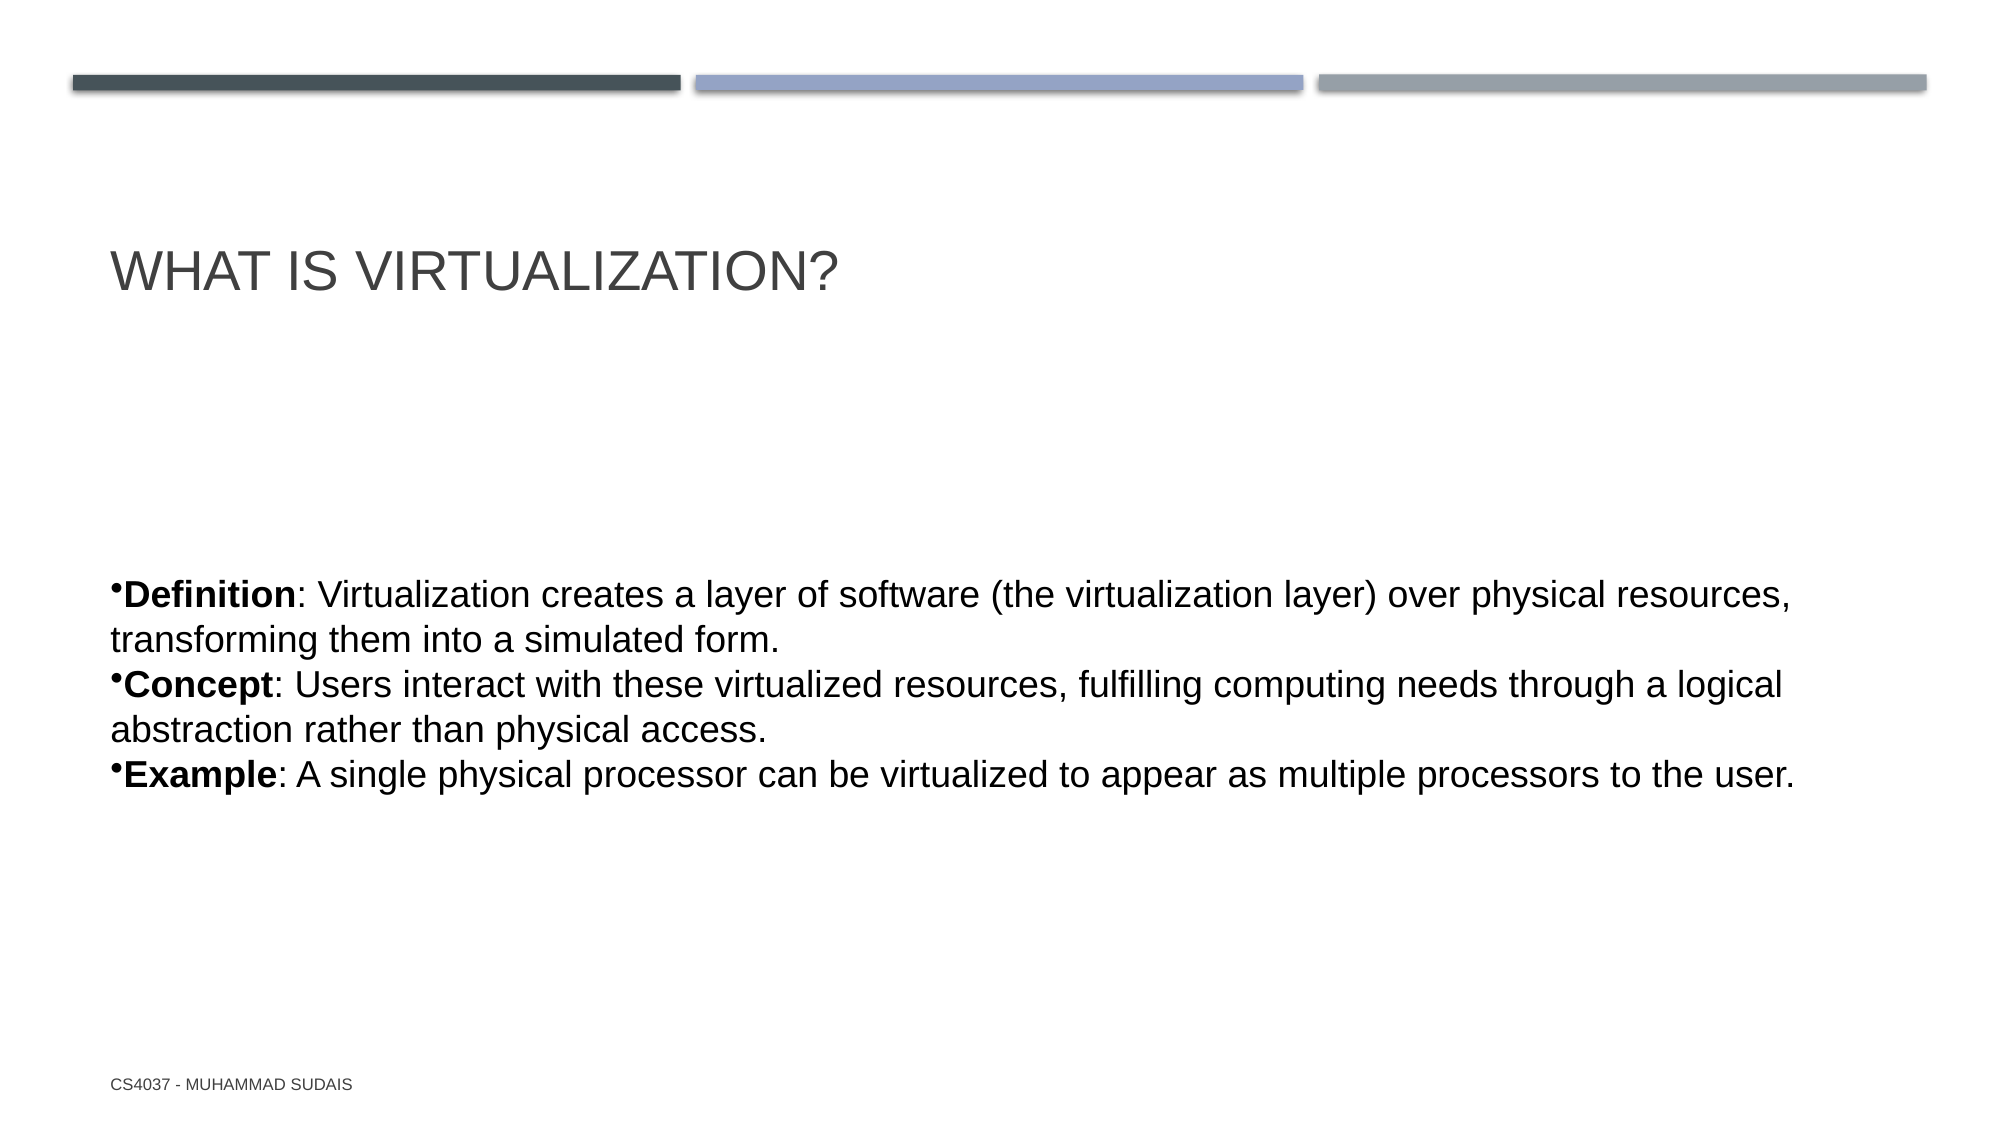

# What is Virtualization?
Definition: Virtualization creates a layer of software (the virtualization layer) over physical resources, transforming them into a simulated form.
Concept: Users interact with these virtualized resources, fulfilling computing needs through a logical abstraction rather than physical access.
Example: A single physical processor can be virtualized to appear as multiple processors to the user.
CS4037 - Muhammad Sudais